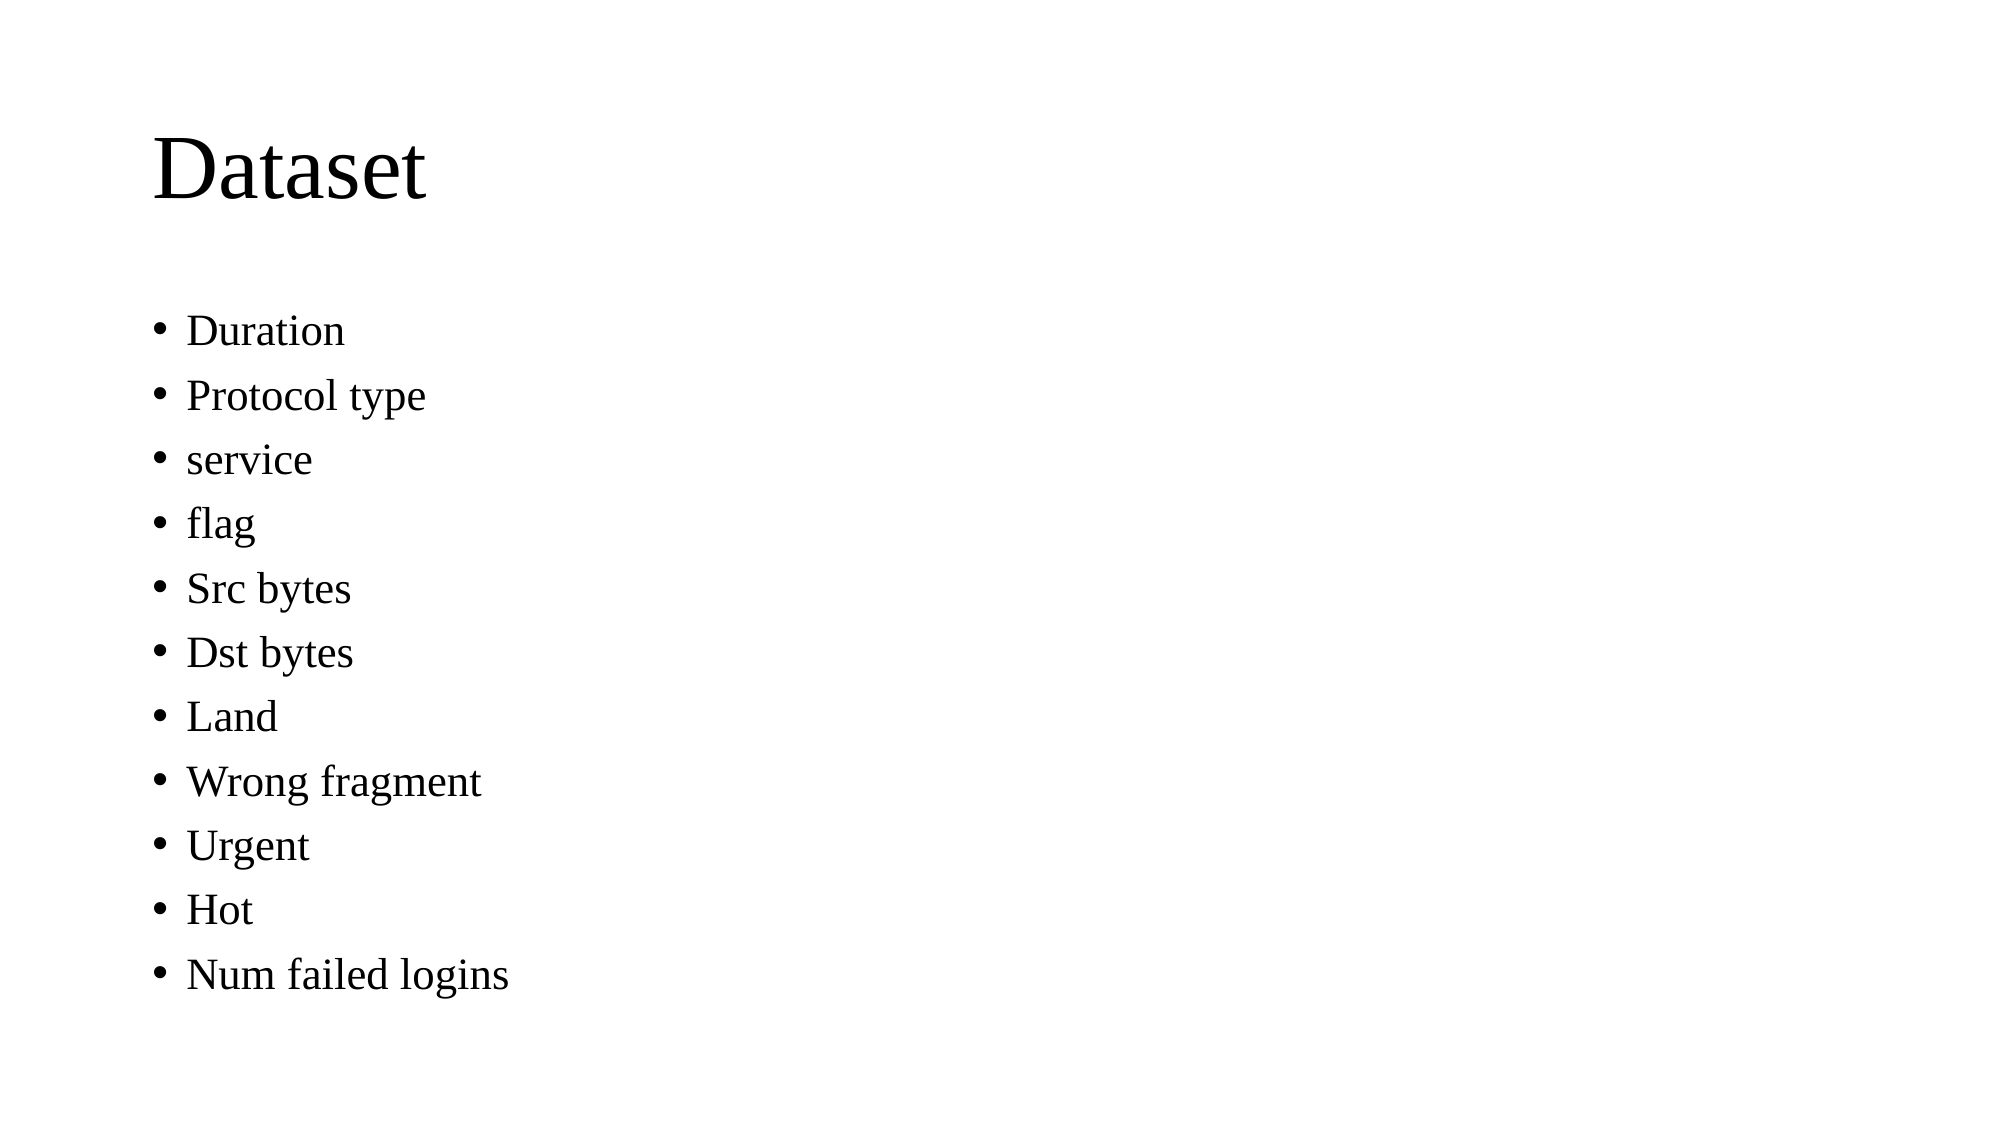

# Dataset
Duration
Protocol type
service
flag
Src bytes
Dst bytes
Land
Wrong fragment
Urgent
Hot
Num failed logins